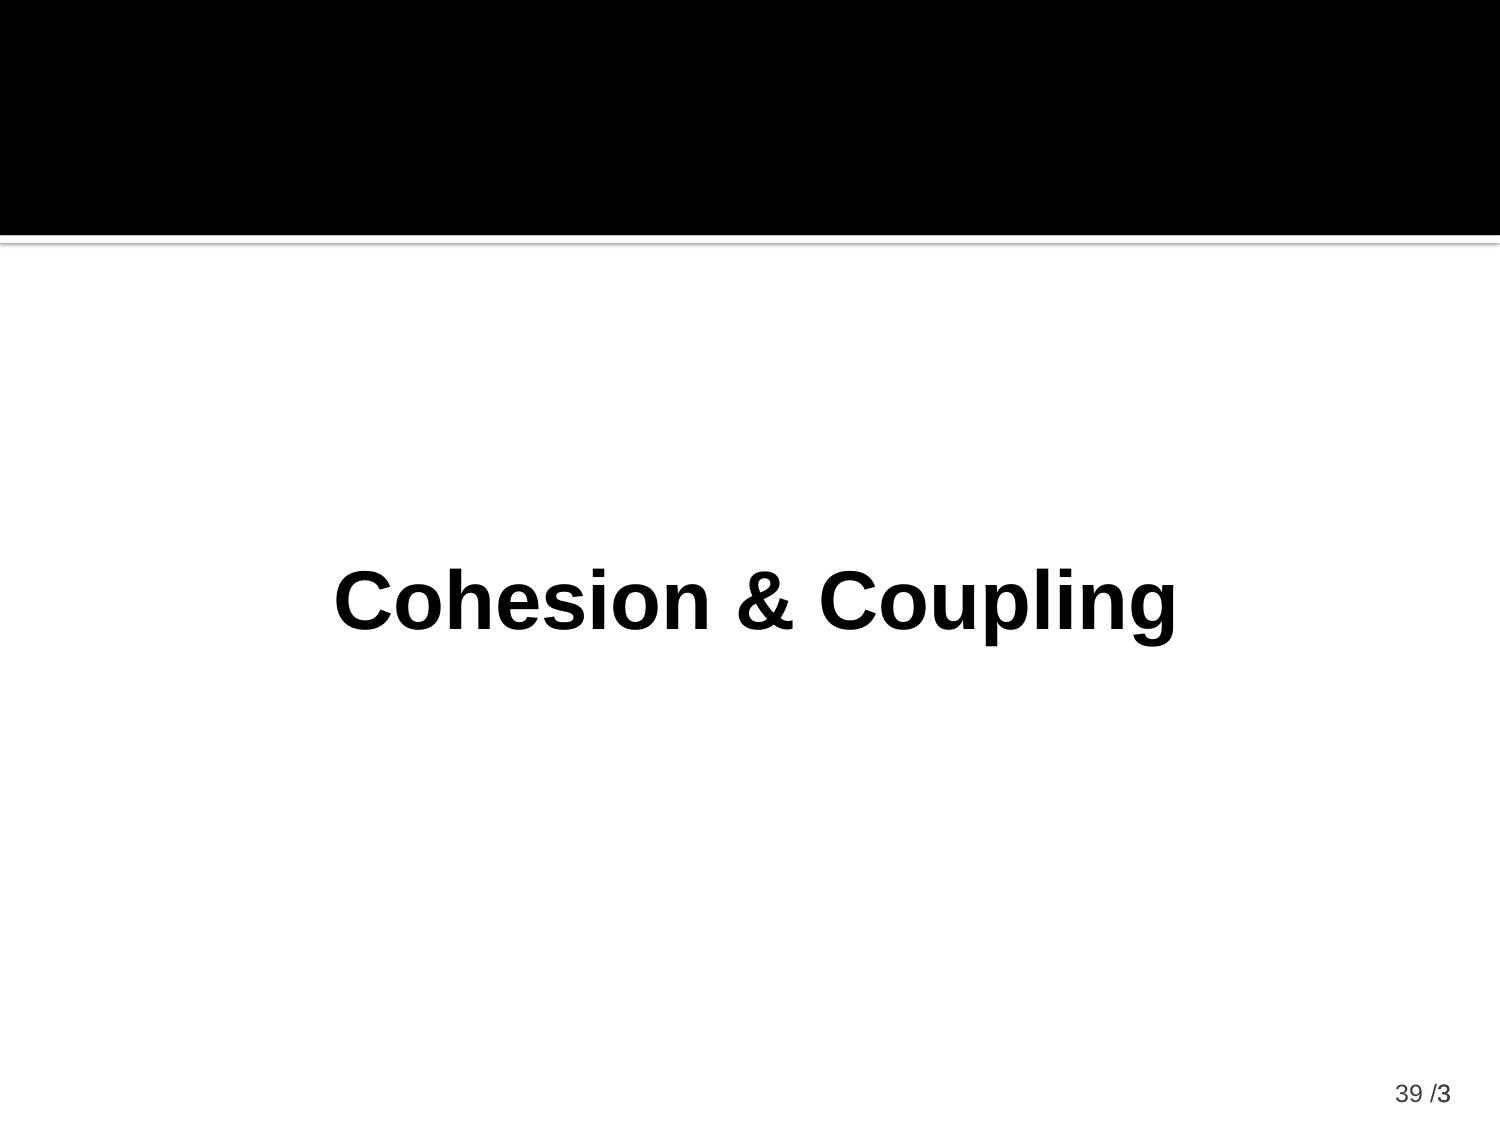

#

Cohesion & Coupling
3/ 39
3